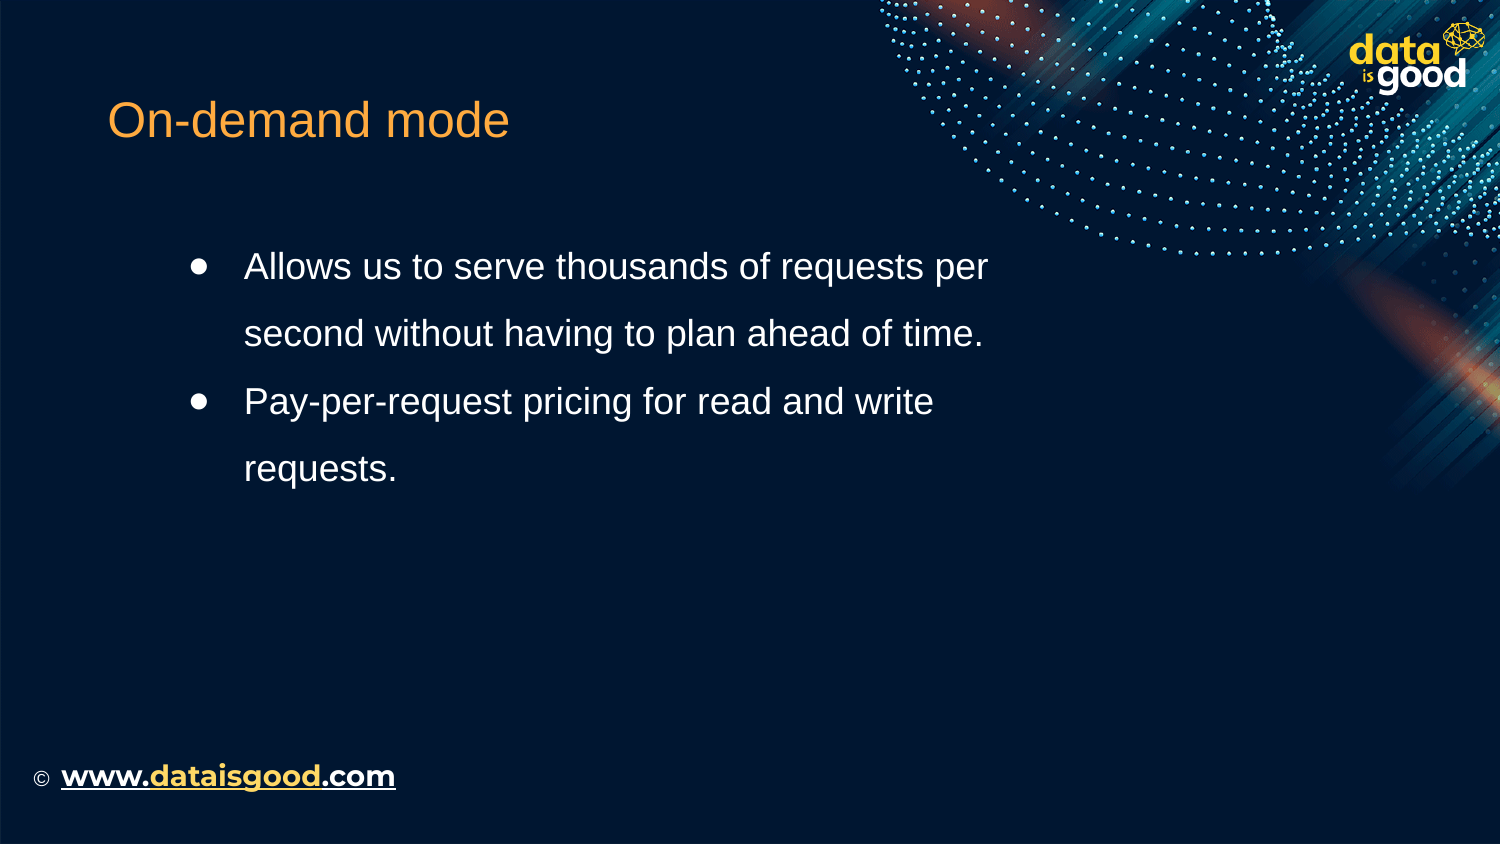

# On-demand mode
Allows us to serve thousands of requests per second without having to plan ahead of time.
Pay-per-request pricing for read and write requests.